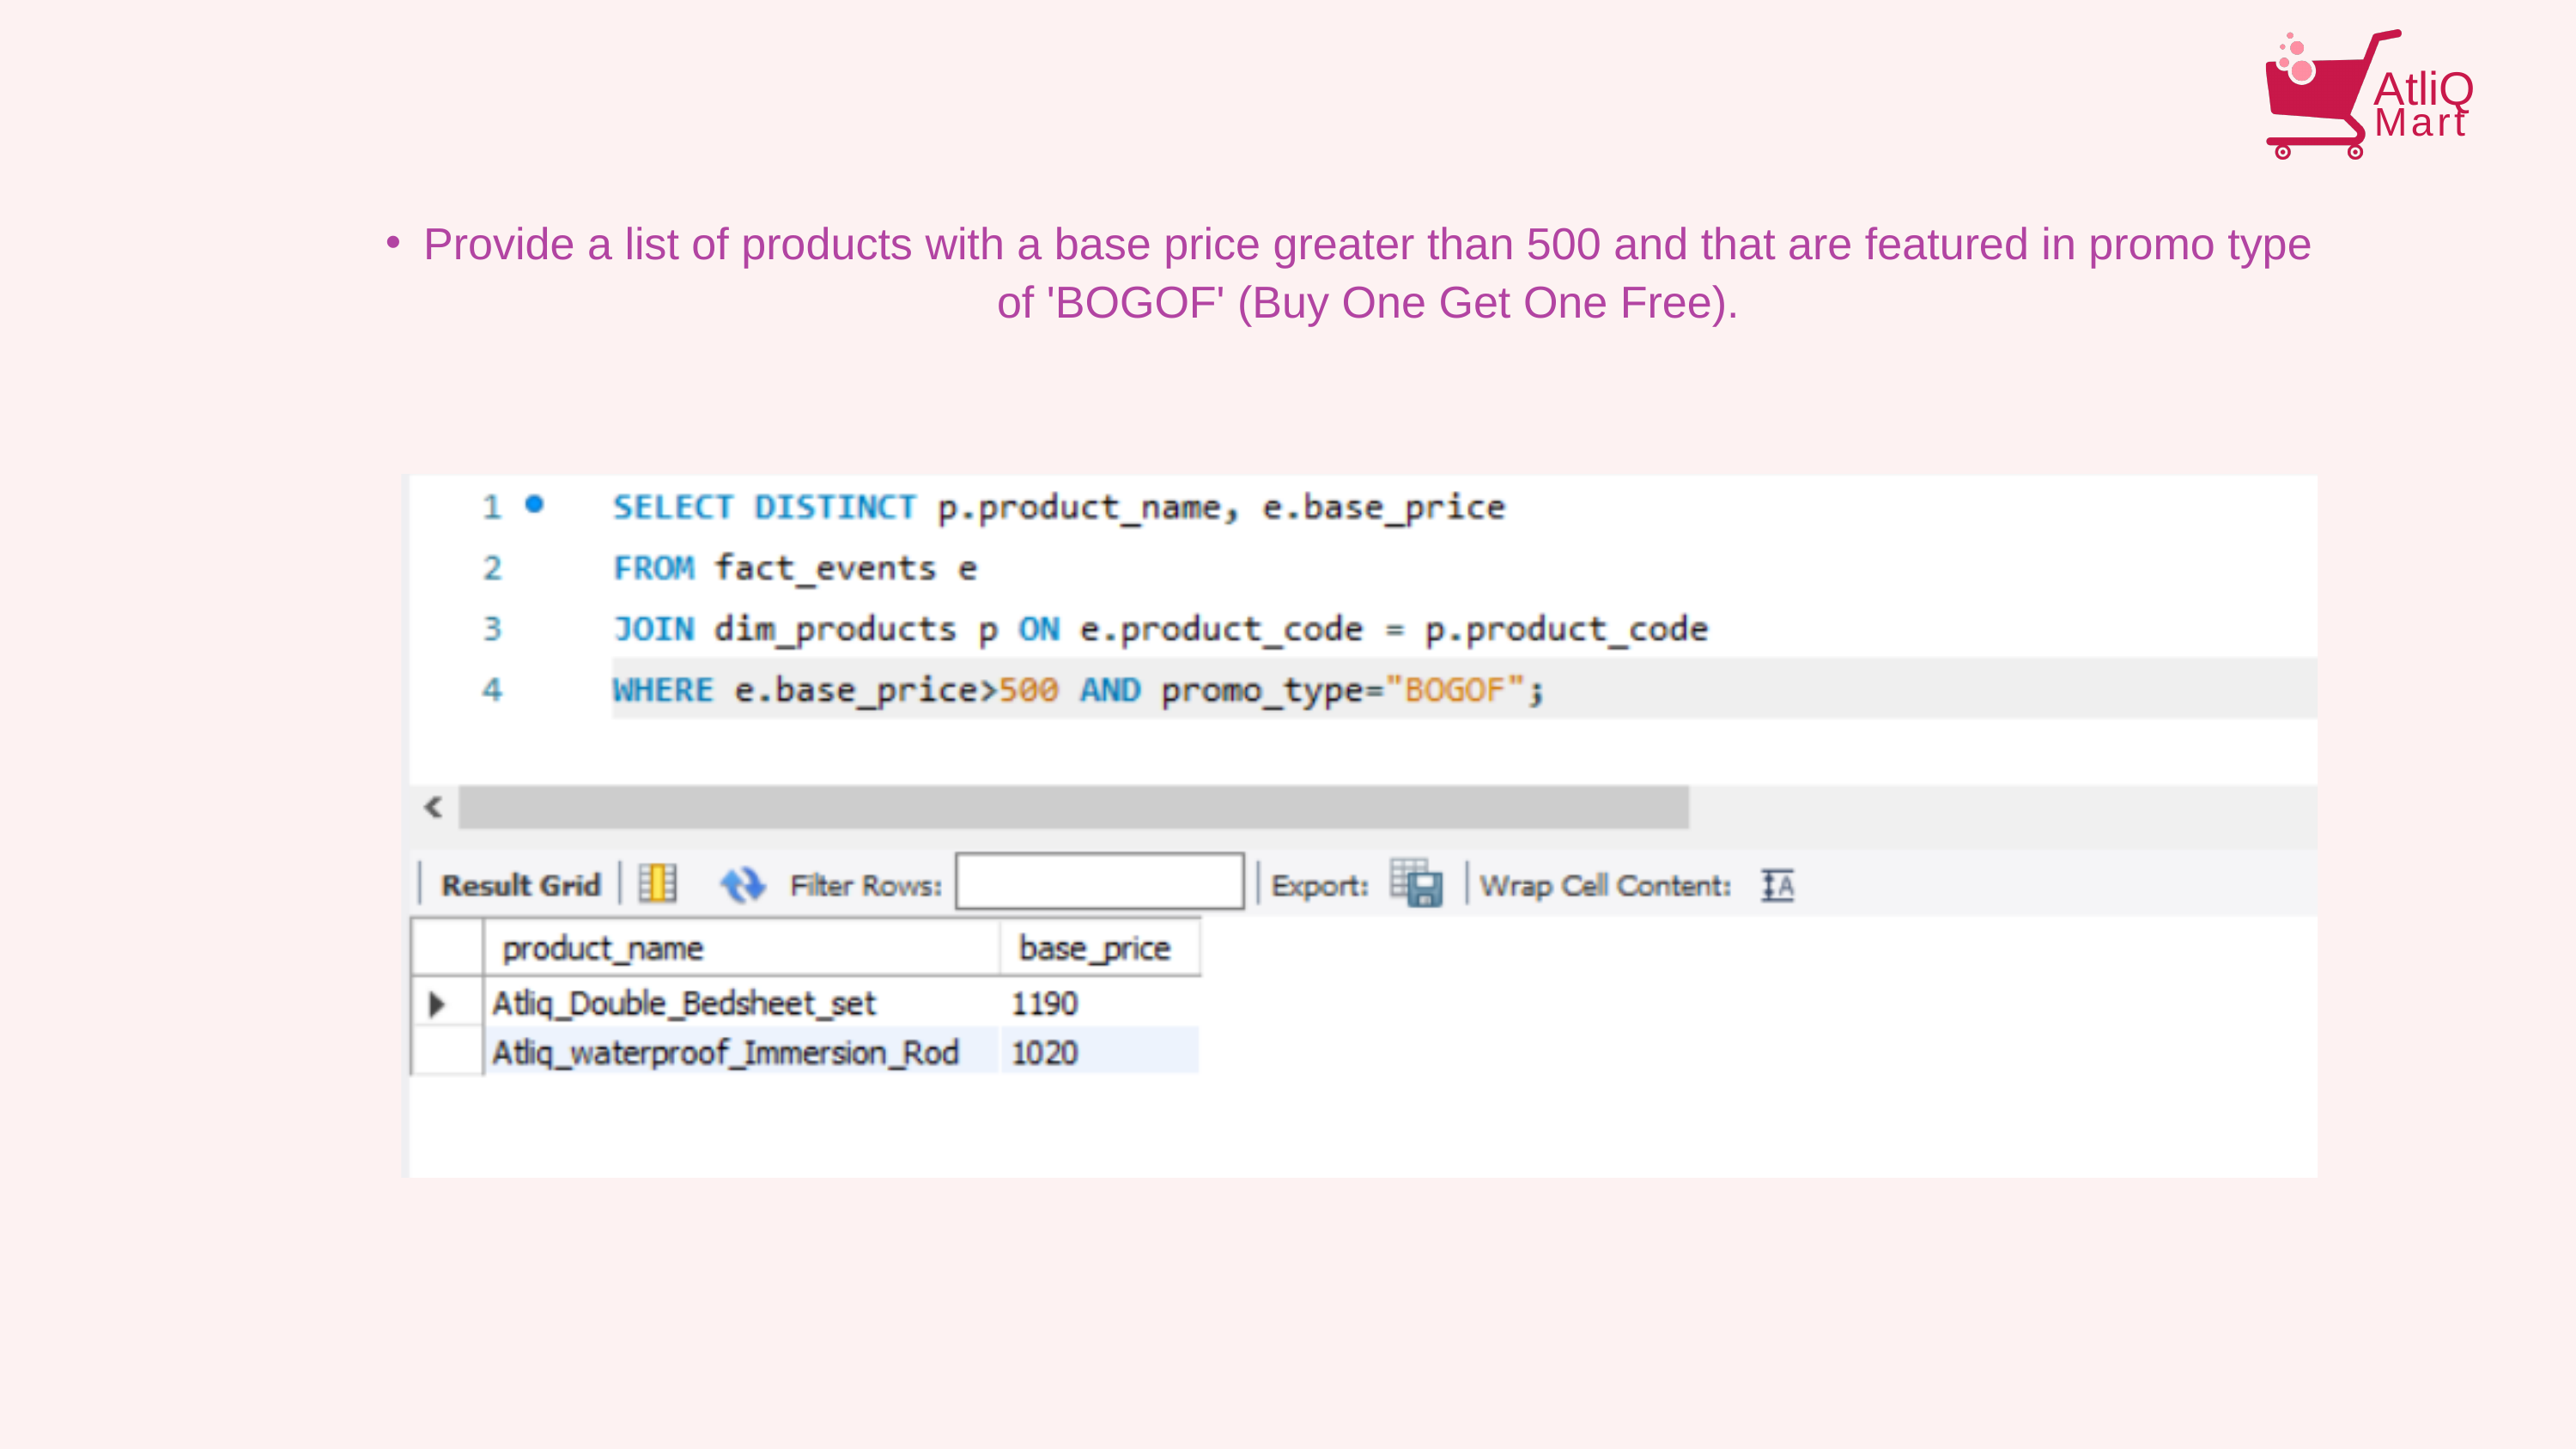

AtliQ
Mart
Provide a list of products with a base price greater than 500 and that are featured in promo type of 'BOGOF' (Buy One Get One Free).